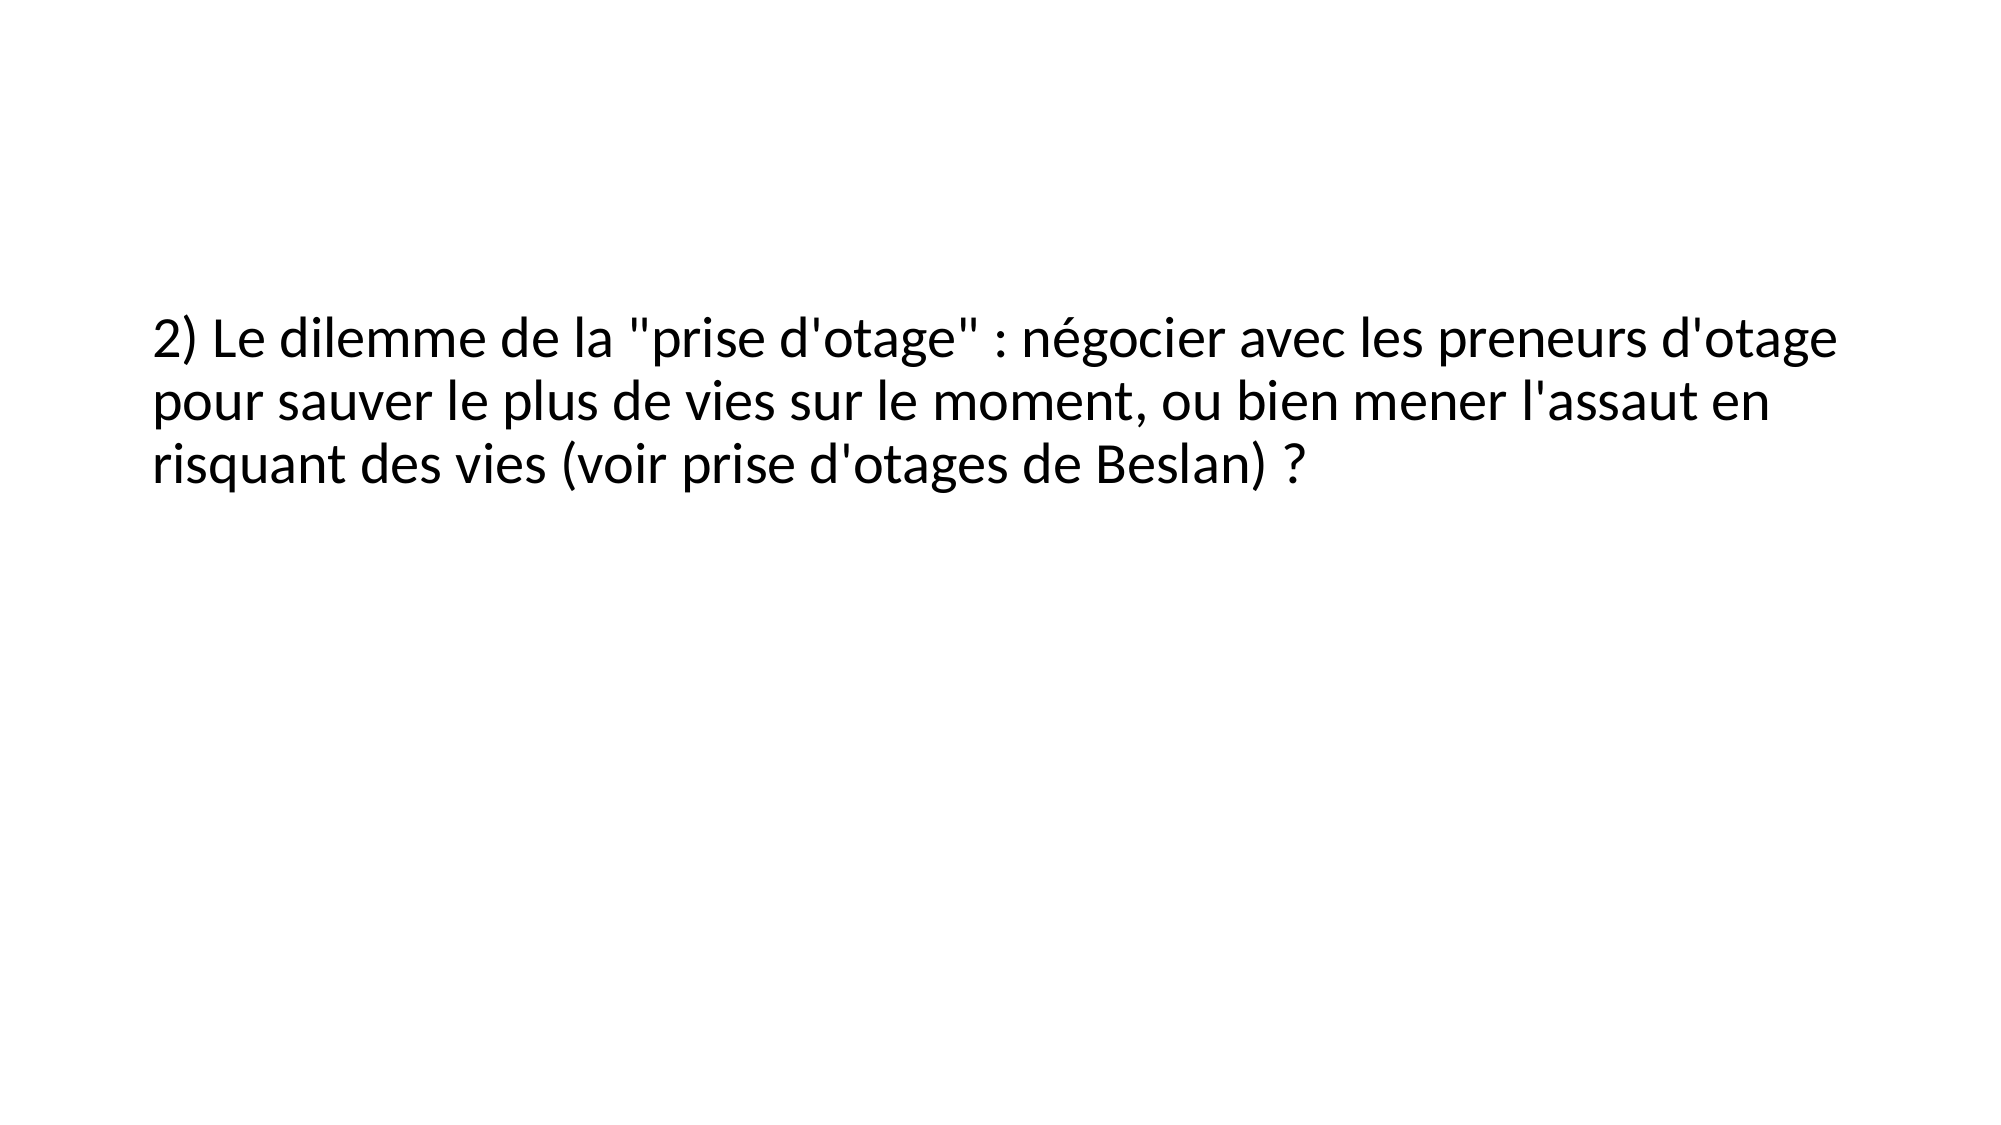

2) Le dilemme de la "prise d'otage" : négocier avec les preneurs d'otage pour sauver le plus de vies sur le moment, ou bien mener l'assaut en risquant des vies (voir prise d'otages de Beslan) ?